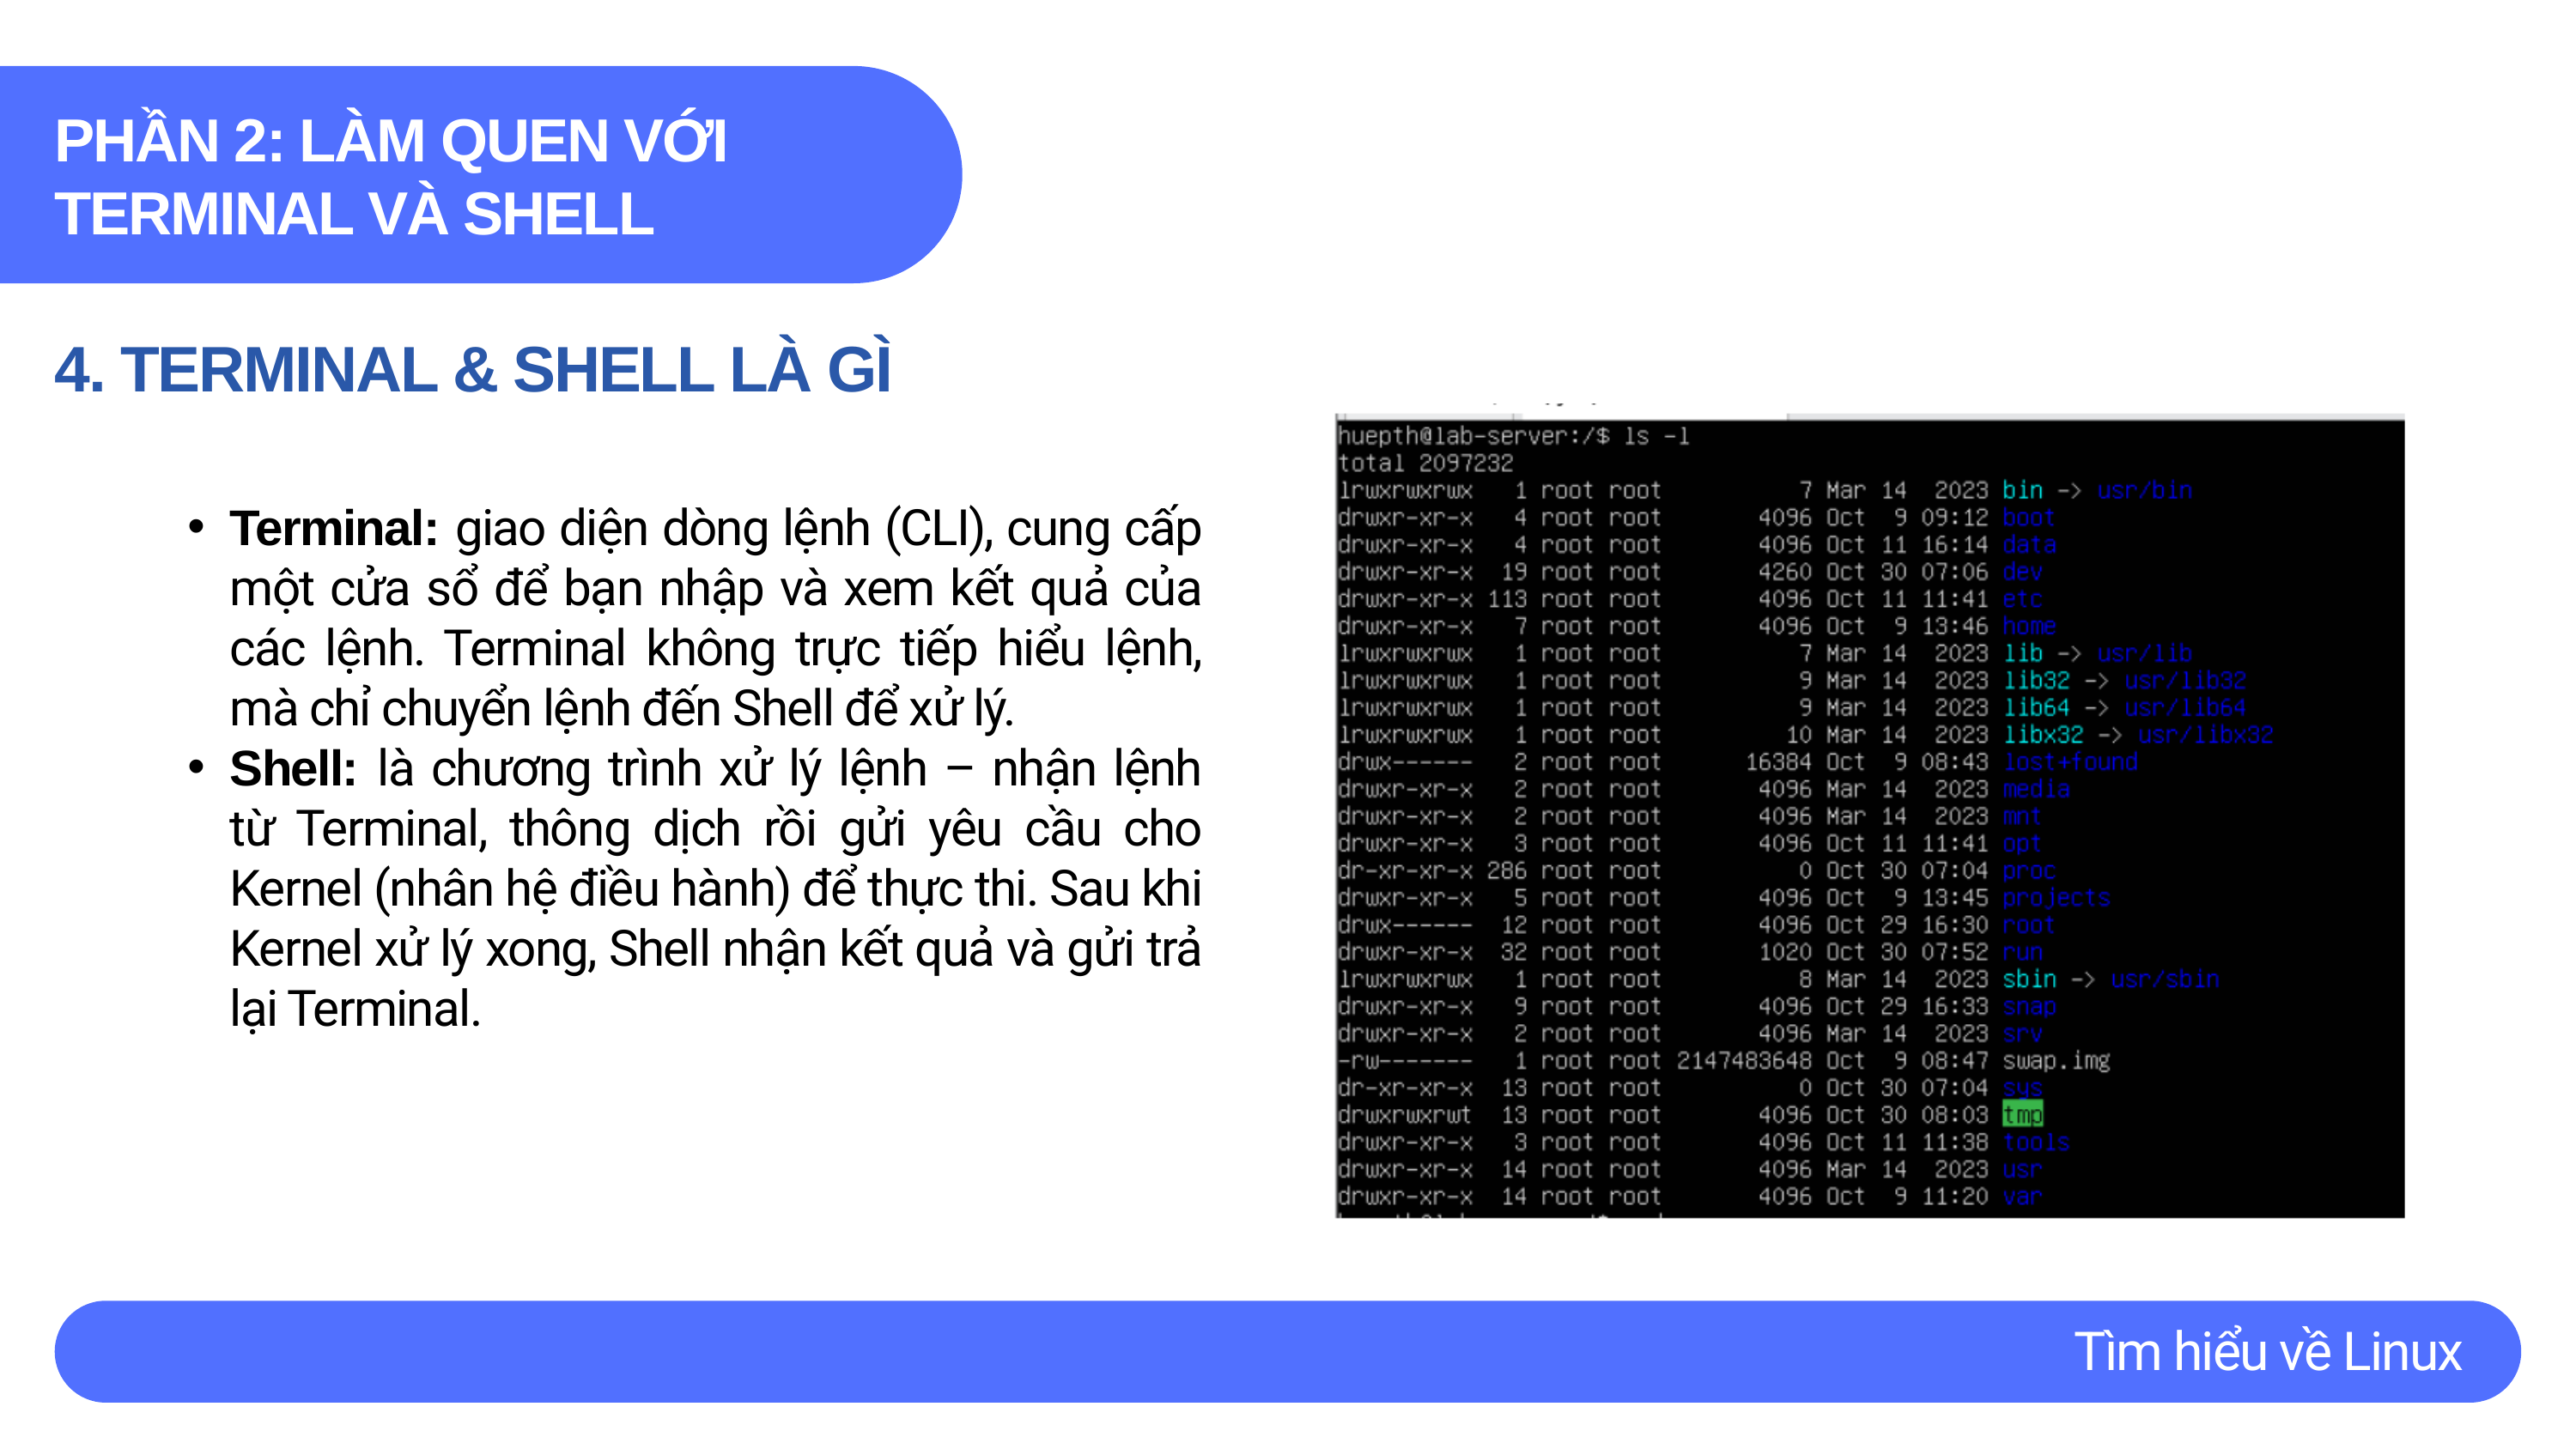

PHẦN 2: LÀM QUEN VỚI TERMINAL VÀ SHELL

4. TERMINAL & SHELL LÀ GÌ

Terminal: giao diện dòng lệnh (CLI), cung cấp một cửa sổ để bạn nhập và xem kết quả của các lệnh. Terminal không trực tiếp hiểu lệnh, mà chỉ chuyển lệnh đến Shell để xử lý.
Shell: là chương trình xử lý lệnh – nhận lệnh từ Terminal, thông dịch rồi gửi yêu cầu cho Kernel (nhân hệ điều hành) để thực thi. Sau khi Kernel xử lý xong, Shell nhận kết quả và gửi trả lại Terminal.

Tìm hiểu về Linux